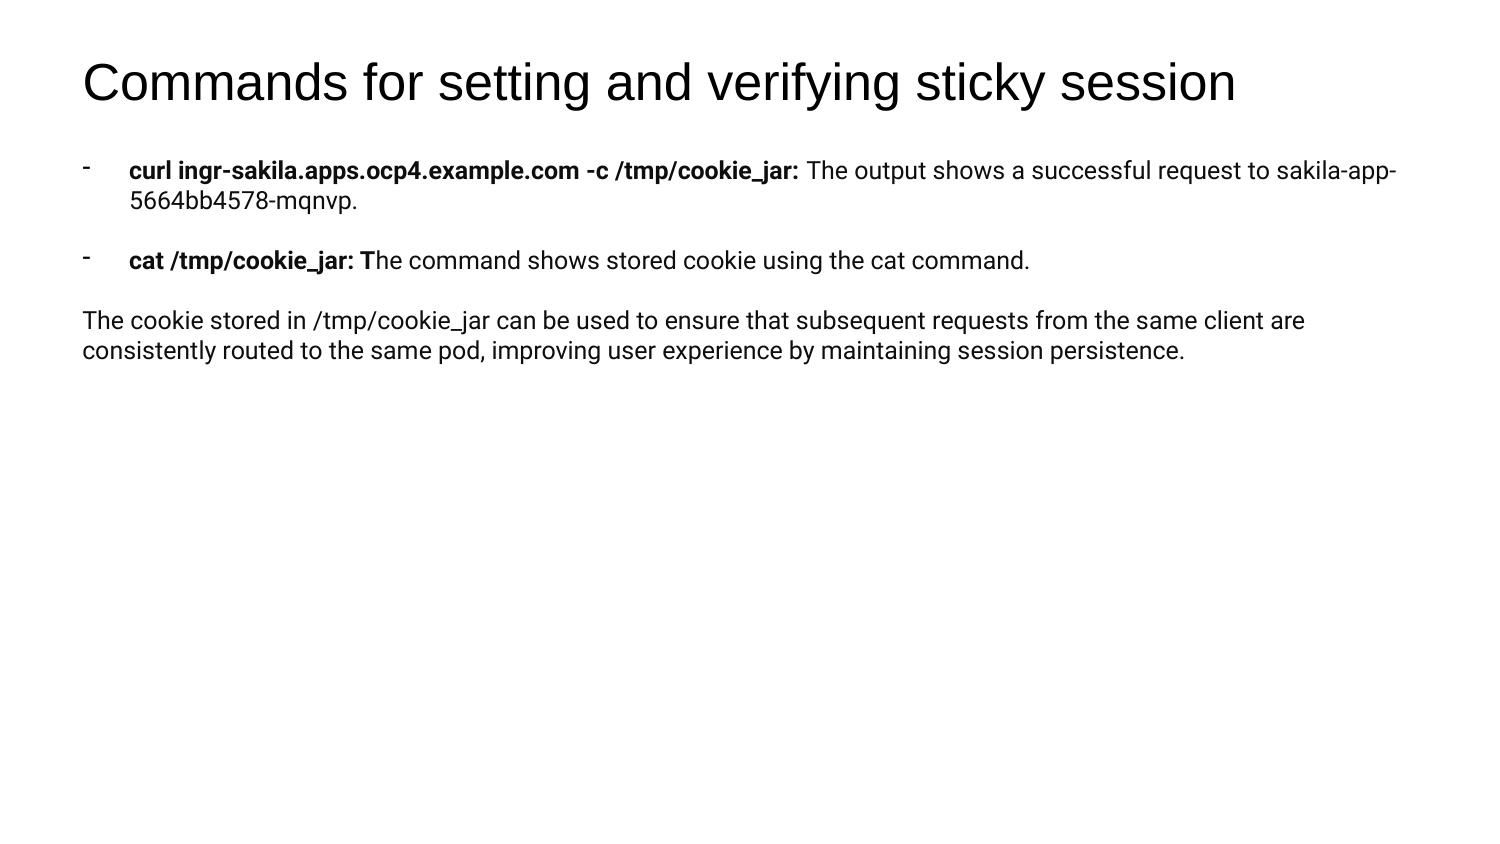

# Commands for setting and verifying sticky session
curl ingr-sakila.apps.ocp4.example.com -c /tmp/cookie_jar: The output shows a successful request to sakila-app-5664bb4578-mqnvp.

cat /tmp/cookie_jar: The command shows stored cookie using the cat command.

The cookie stored in /tmp/cookie_jar can be used to ensure that subsequent requests from the same client are consistently routed to the same pod, improving user experience by maintaining session persistence.